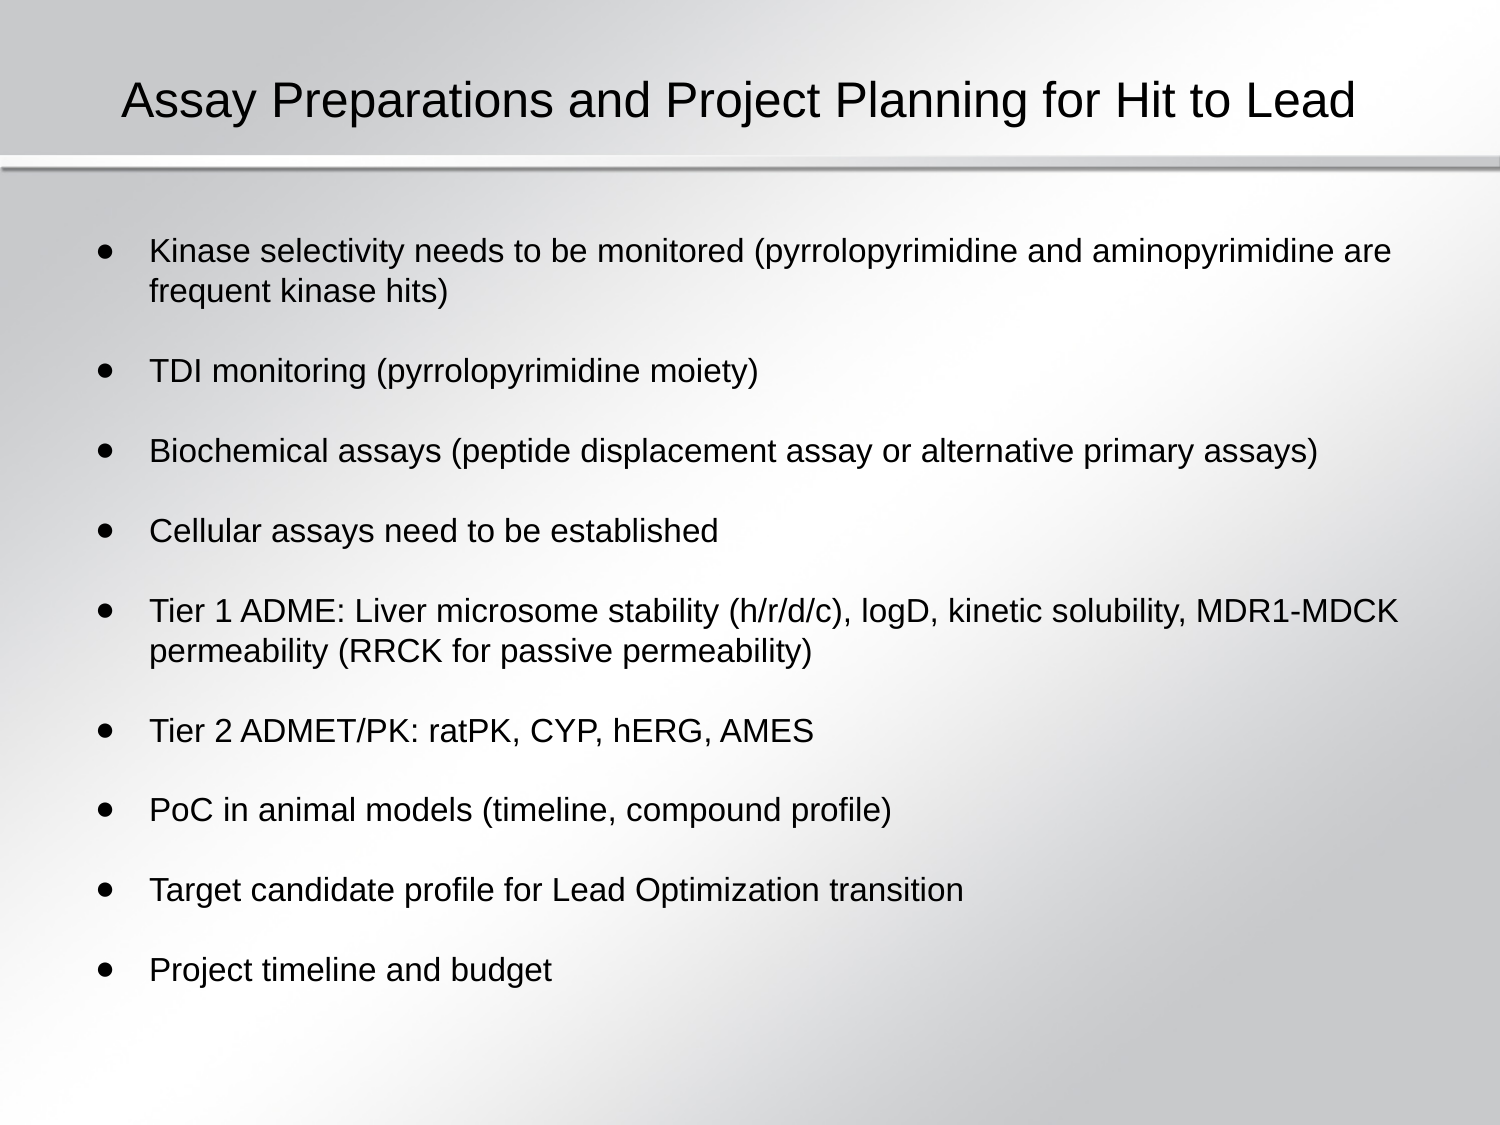

Assay Preparations and Project Planning for Hit to Lead
Kinase selectivity needs to be monitored (pyrrolopyrimidine and aminopyrimidine are frequent kinase hits)

TDI monitoring (pyrrolopyrimidine moiety)

Biochemical assays (peptide displacement assay or alternative primary assays)

Cellular assays need to be established

Tier 1 ADME: Liver microsome stability (h/r/d/c), logD, kinetic solubility, MDR1-MDCK permeability (RRCK for passive permeability)

Tier 2 ADMET/PK: ratPK, CYP, hERG, AMES

PoC in animal models (timeline, compound profile)

Target candidate profile for Lead Optimization transition

Project timeline and budget